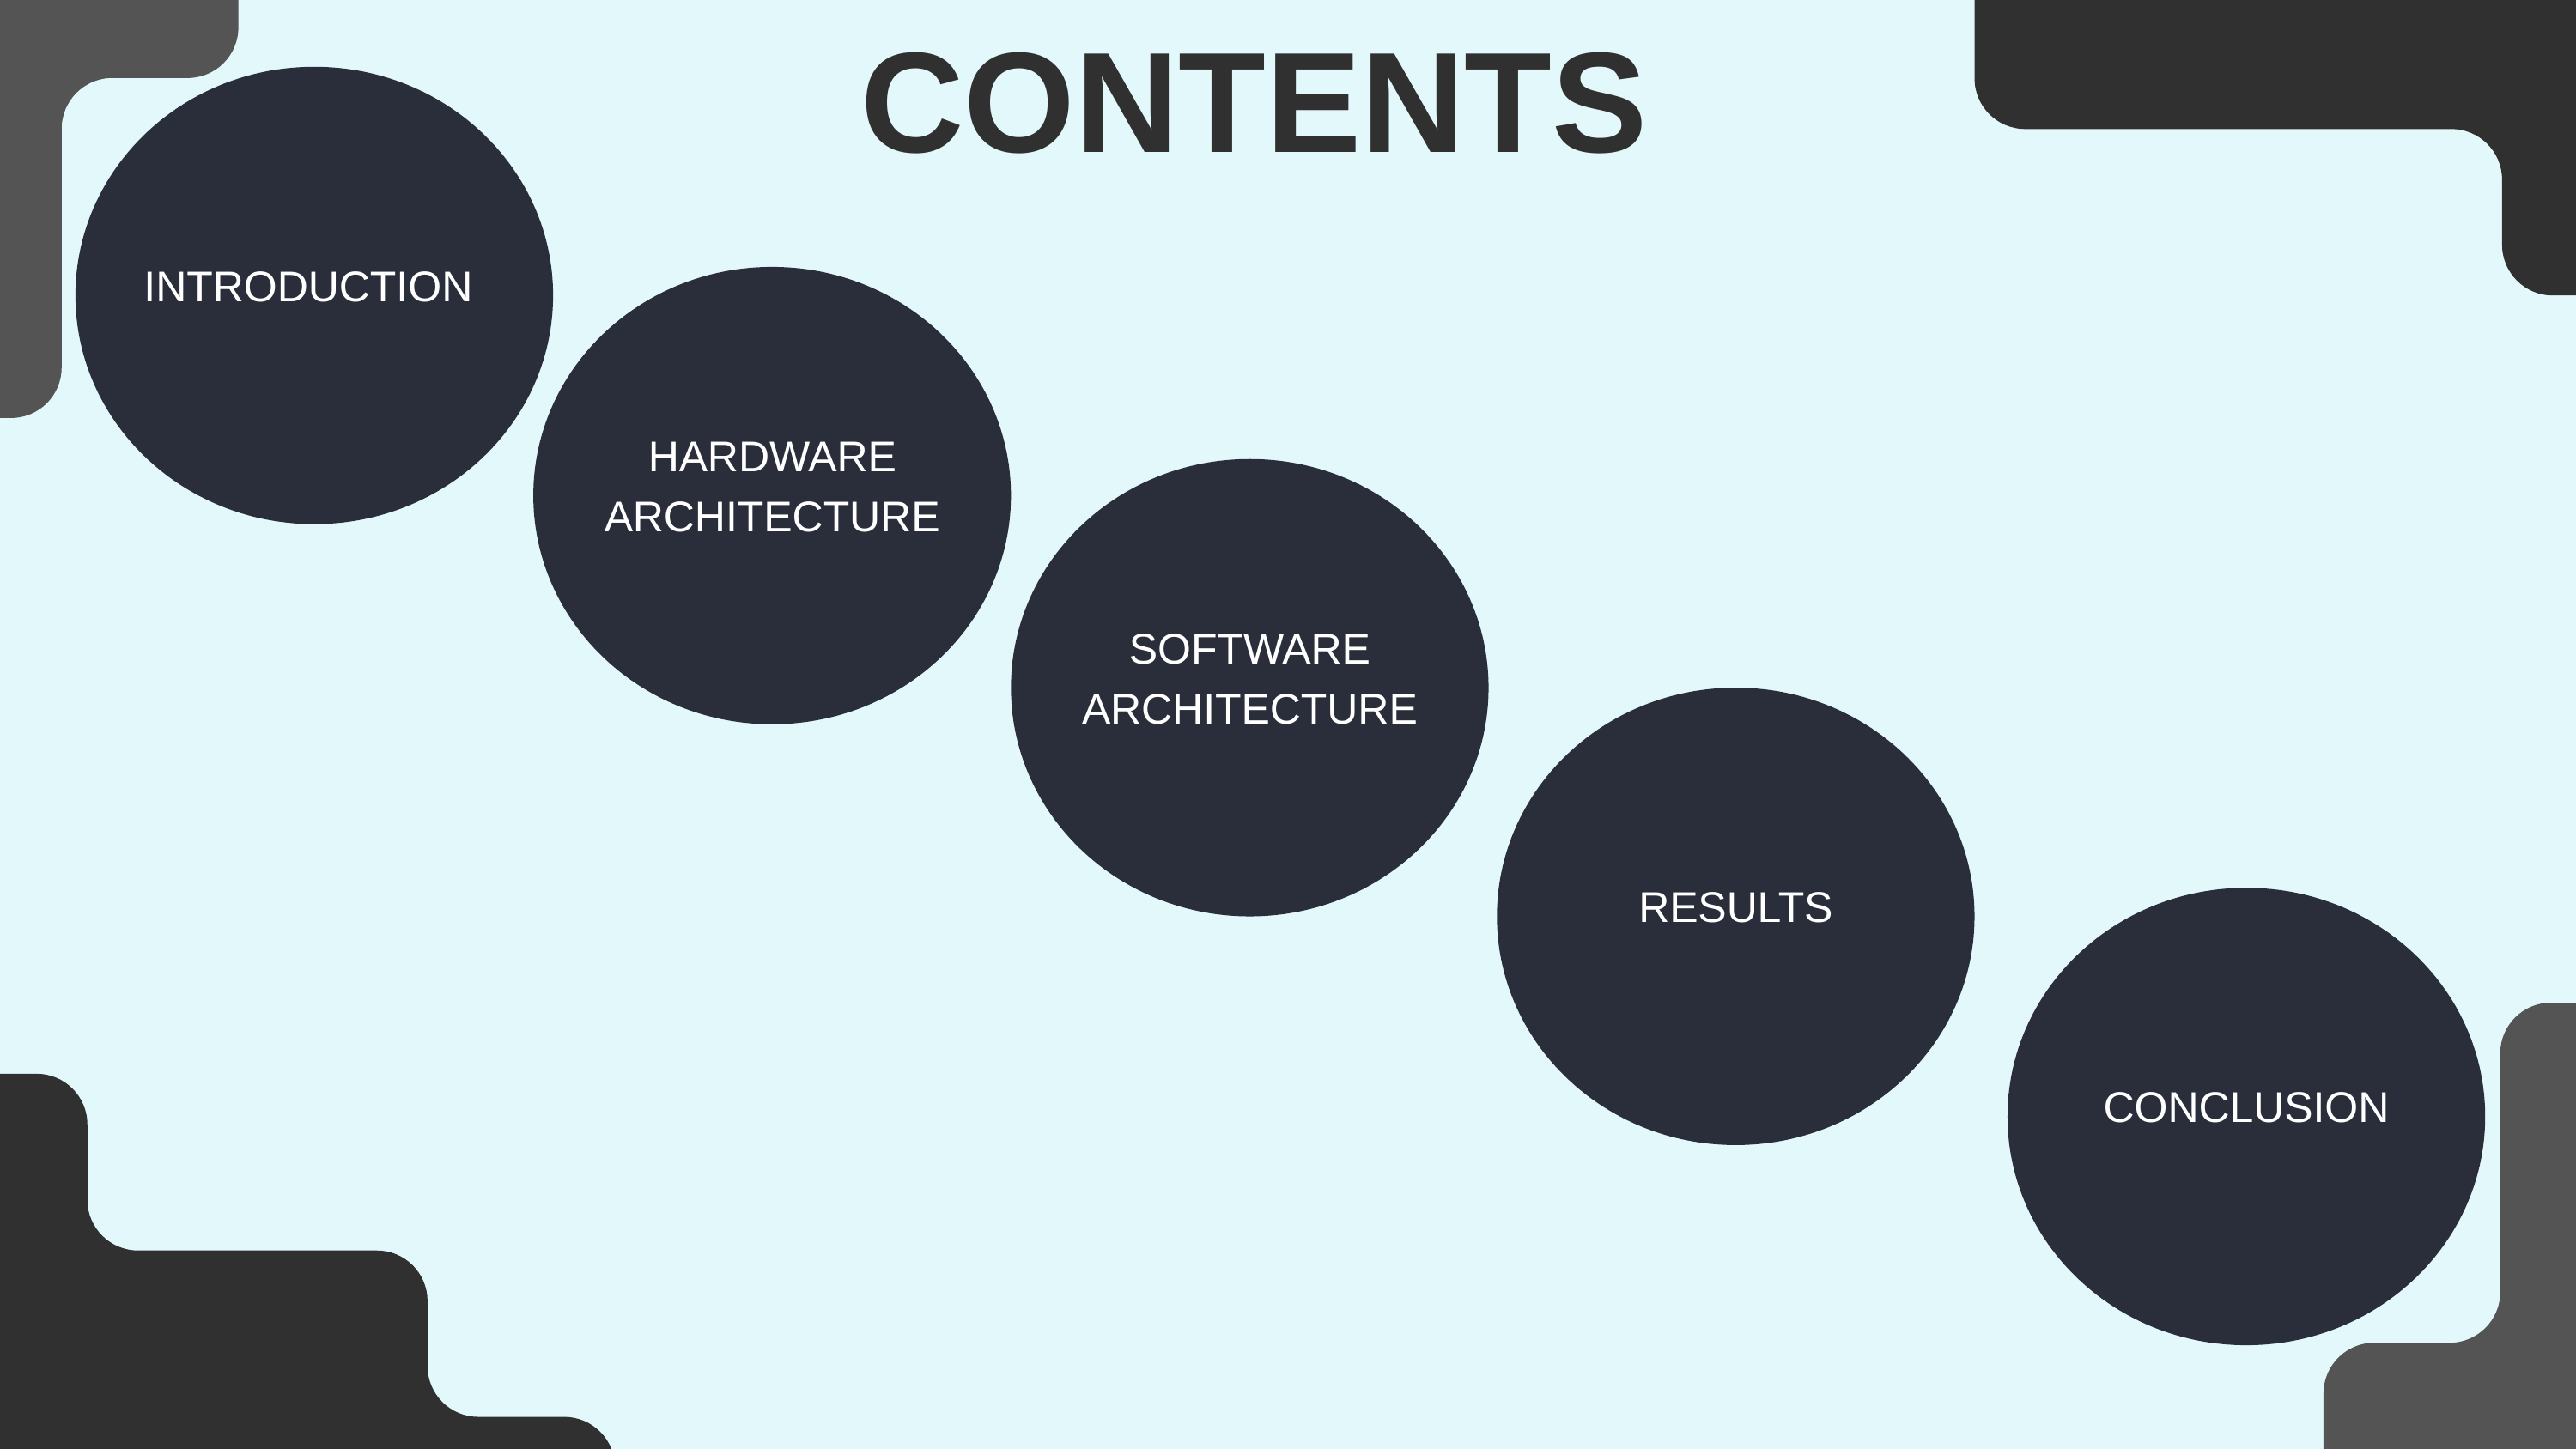

CONTENTS

INTRODUCTION

HARDWARE ARCHITECTURE

SOFTWARE
ARCHITECTURE

RESULTS

CONCLUSION